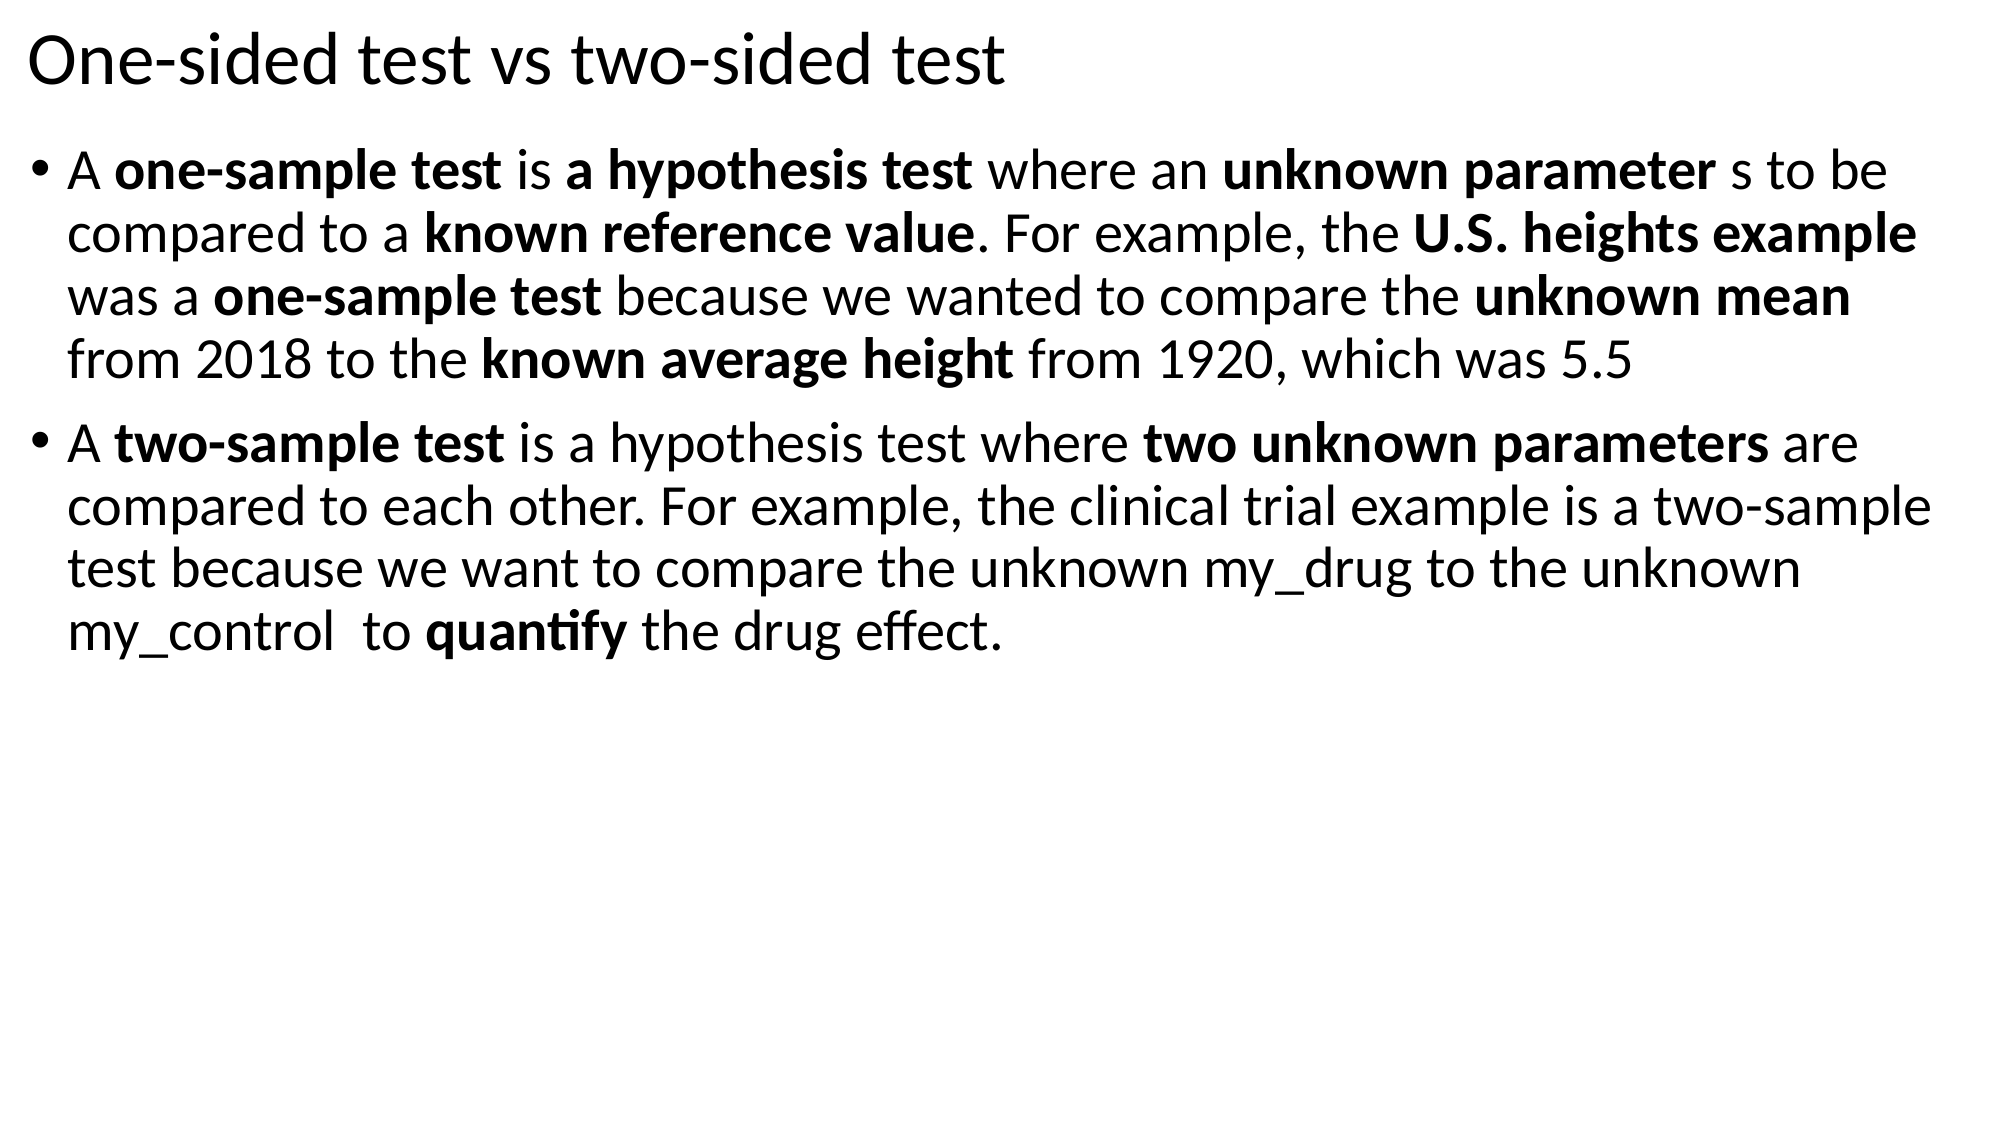

# One-sided test vs two-sided test
A one-sample test is a hypothesis test where an unknown parameter s to be compared to a known reference value. For example, the U.S. heights example was a one-sample test because we wanted to compare the unknown mean  from 2018 to the known average height from 1920, which was 5.5
A two-sample test is a hypothesis test where two unknown parameters are compared to each other. For example, the clinical trial example is a two-sample test because we want to compare the unknown my_drug to the unknown my_control  to quantify the drug effect.